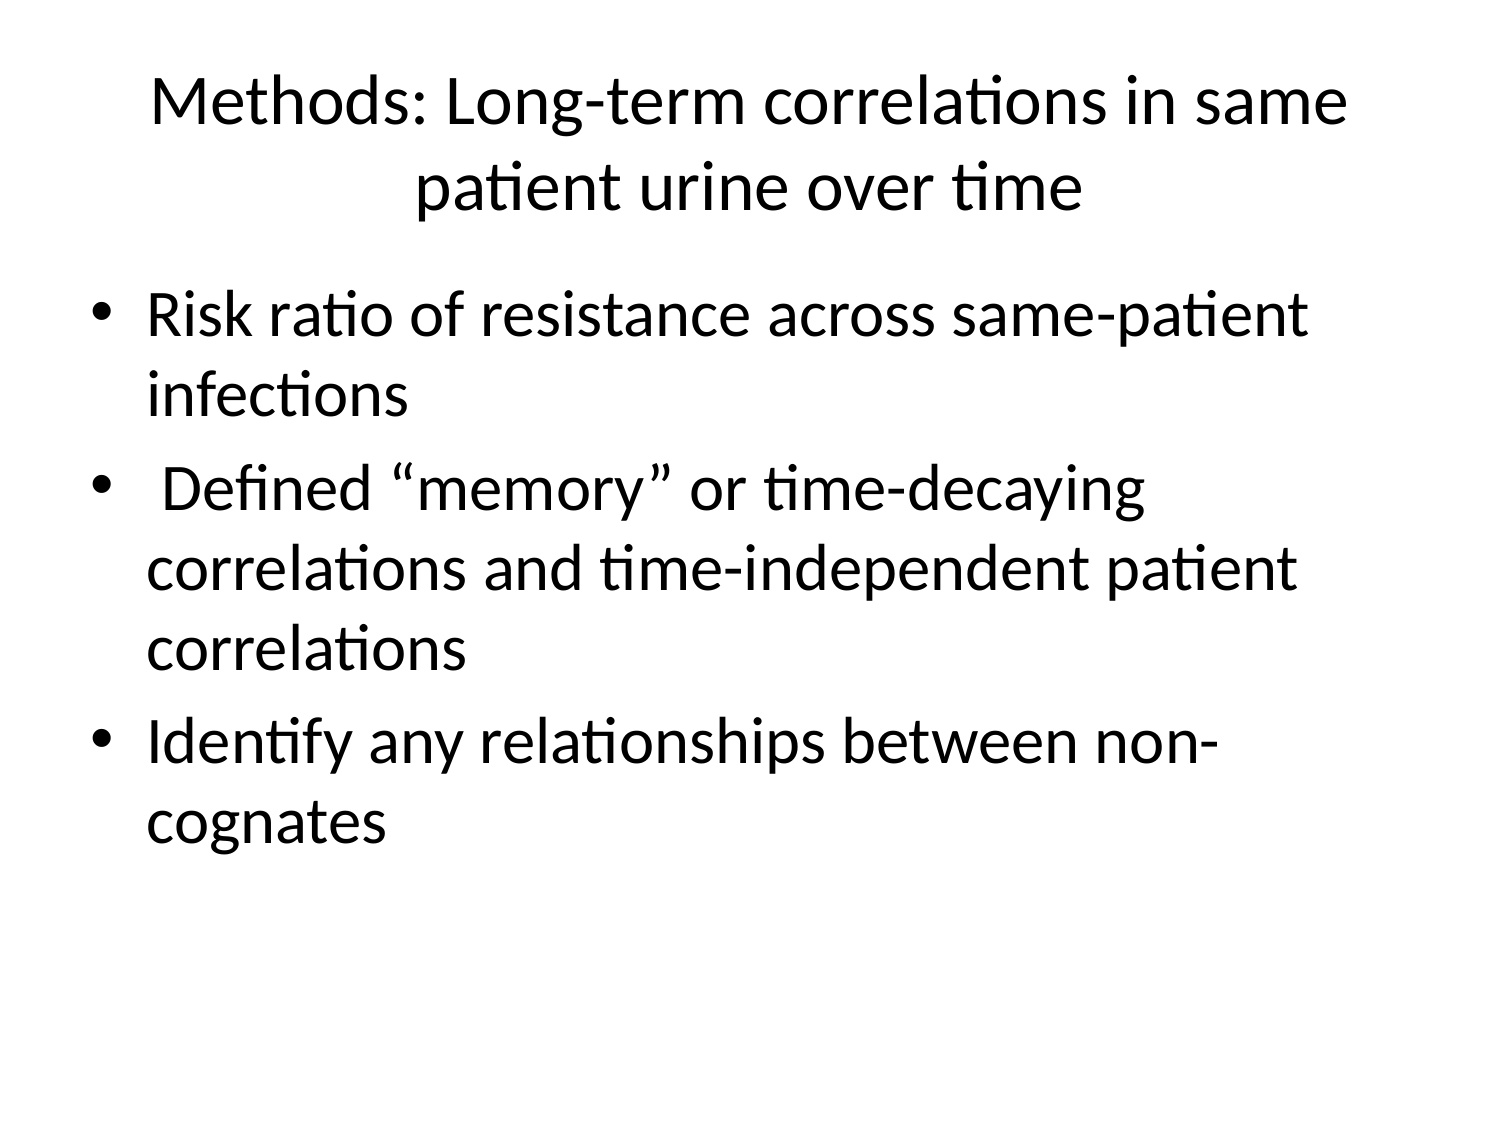

# Methods: Long-term correlations in same patient urine over time
Risk ratio of resistance across same-patient infections
 Defined “memory” or time-decaying correlations and time-independent patient correlations
Identify any relationships between non-cognates